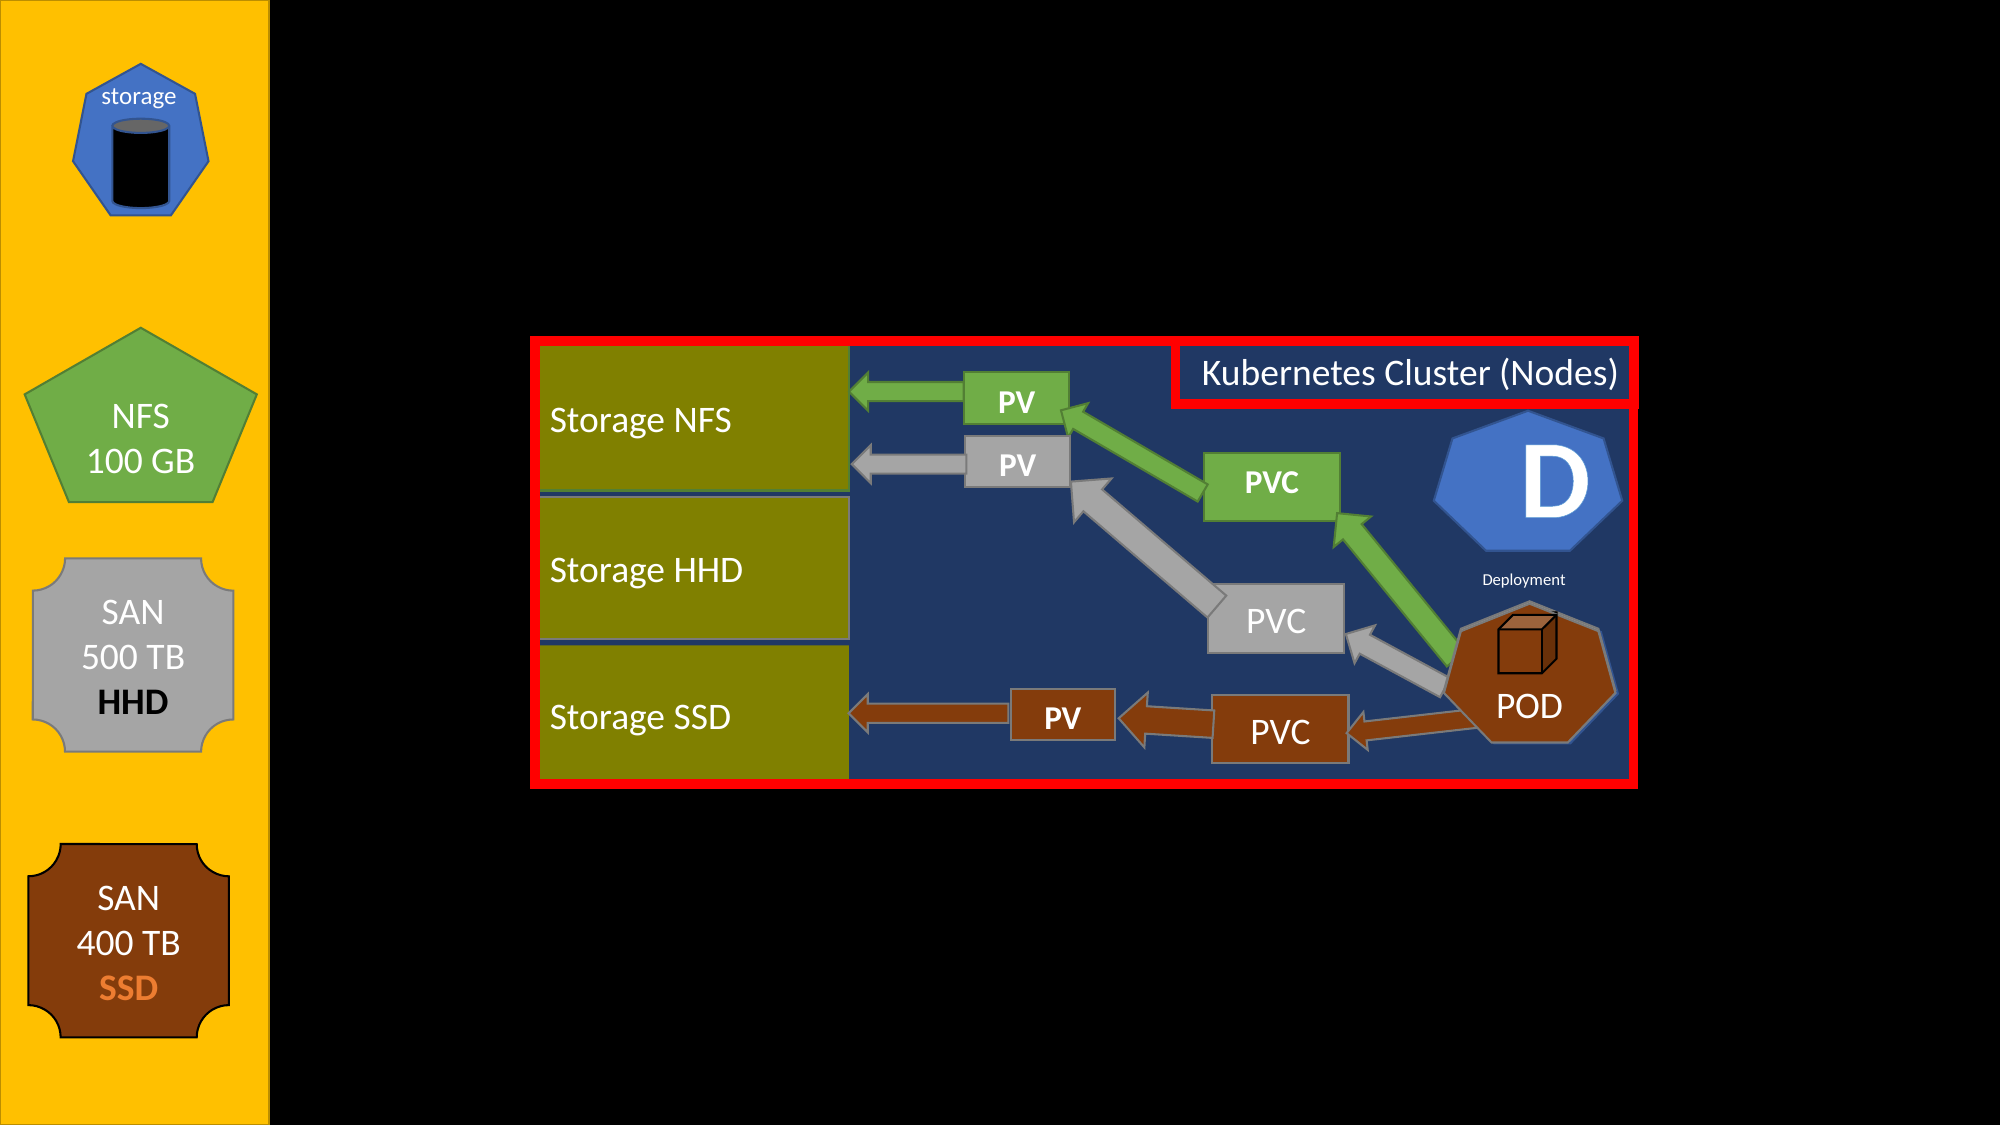

storage

NFS 100 GB

Kubernetes Cluster (Nodes)

Storage NFS

PV
D
Deployment

PV

PVC
Storage HHD

SAN 500 TB
HHD

PVC
POD

POD

POD

Storage SSD
PV

PVC

SAN 400 TB
SSD